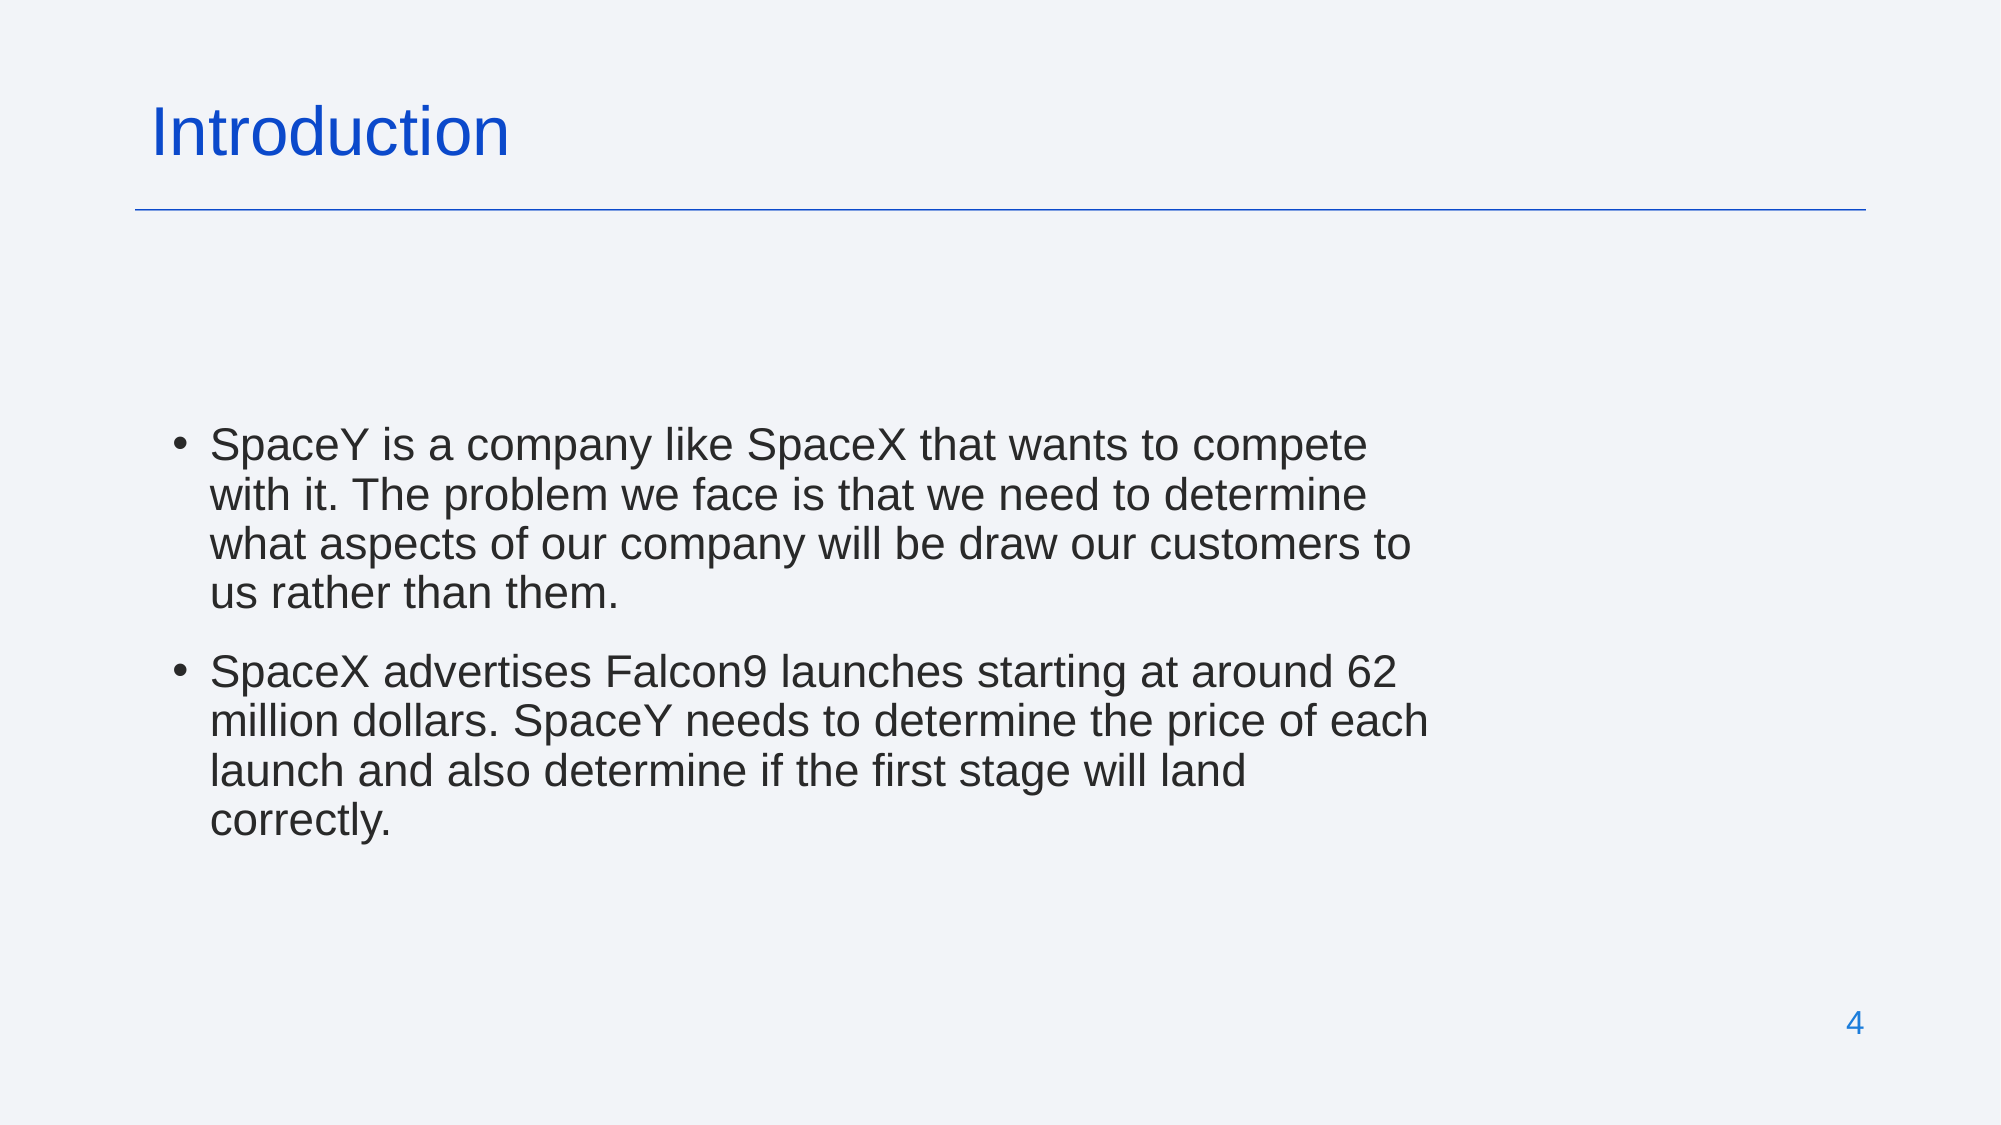

Introduction
SpaceY is a company like SpaceX that wants to compete with it. The problem we face is that we need to determine what aspects of our company will be draw our customers to us rather than them.
SpaceX advertises Falcon9 launches starting at around 62 million dollars. SpaceY needs to determine the price of each launch and also determine if the first stage will land correctly.
4